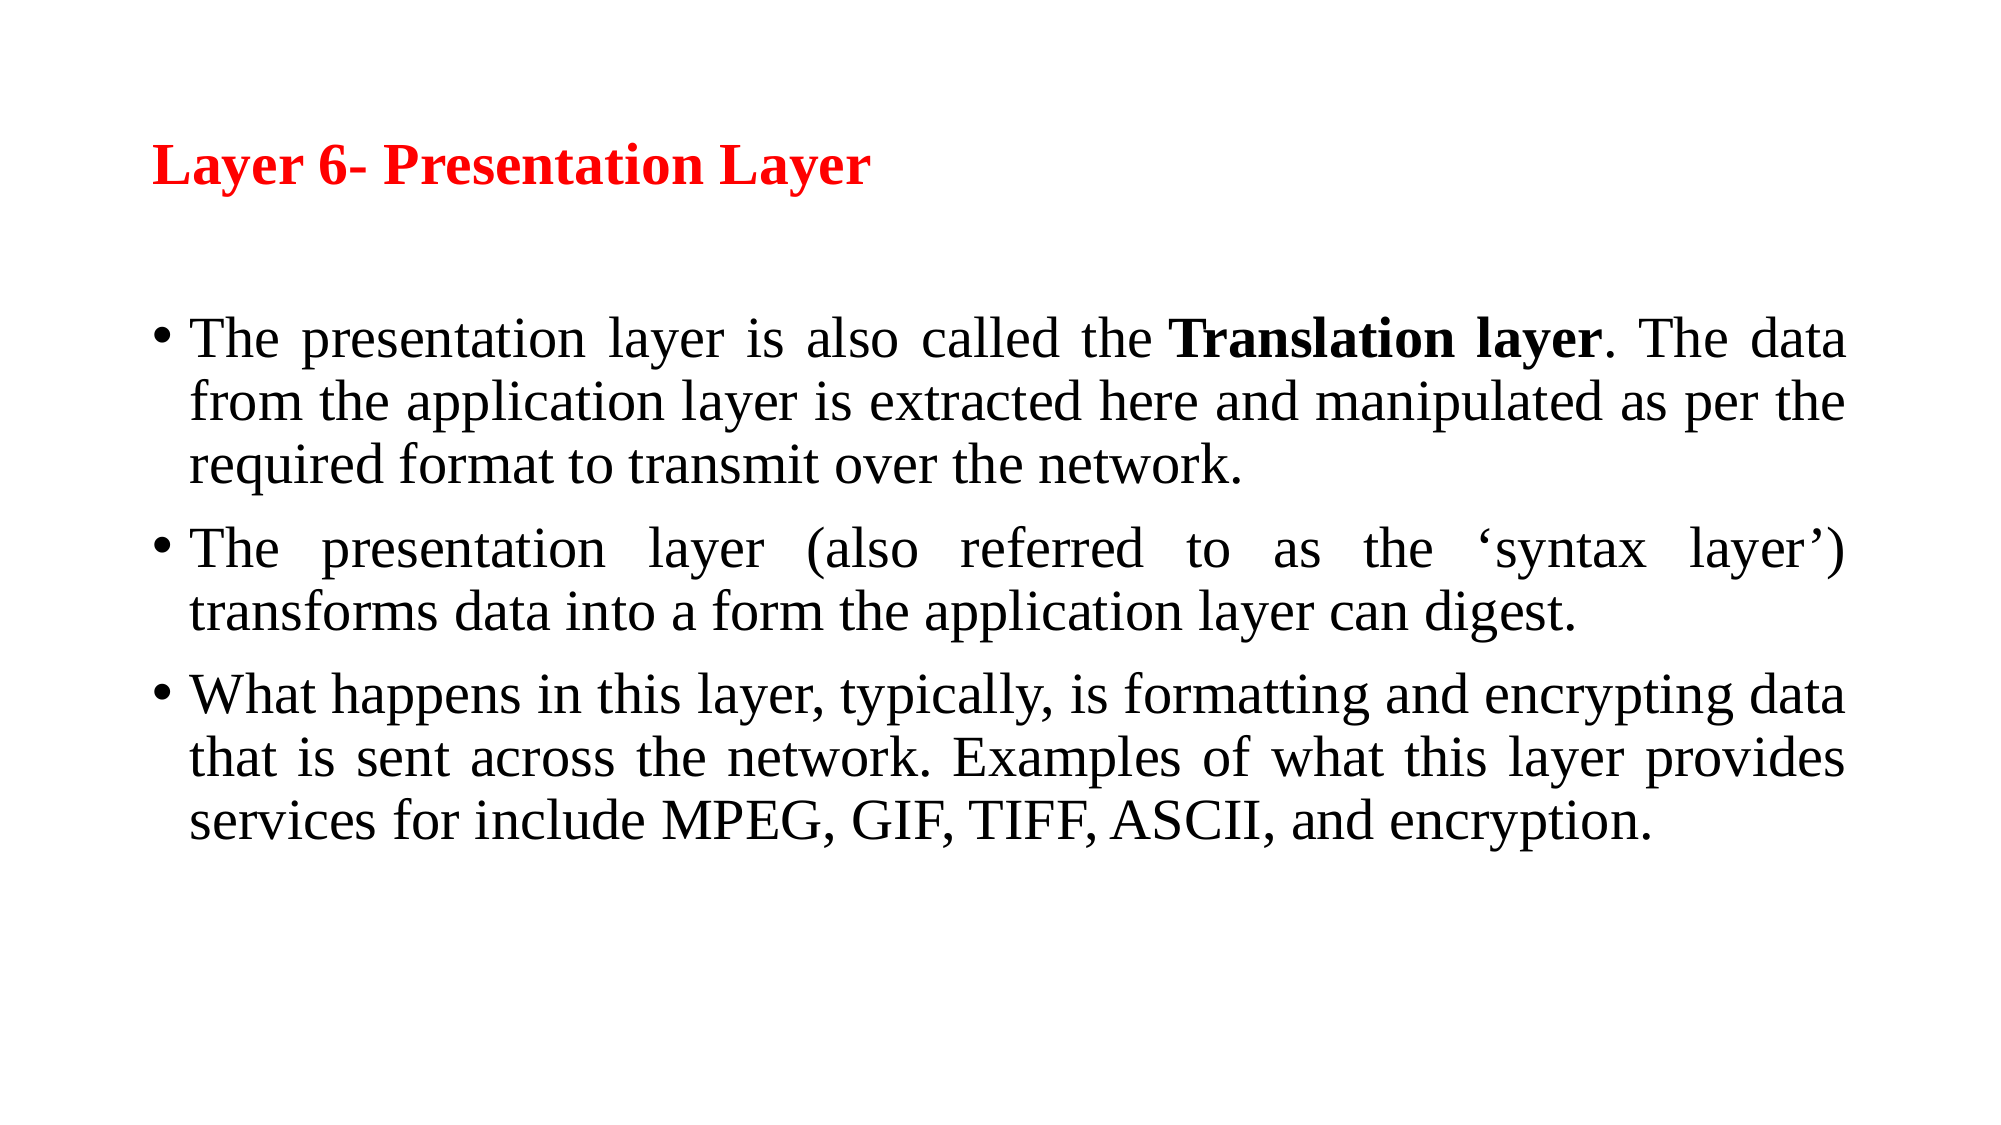

# Layer 6- Presentation Layer
The presentation layer is also called the Translation layer. The data from the application layer is extracted here and manipulated as per the required format to transmit over the network.
The presentation layer (also referred to as the ‘syntax layer’) transforms data into a form the application layer can digest.
What happens in this layer, typically, is formatting and encrypting data that is sent across the network. Examples of what this layer provides services for include MPEG, GIF, TIFF, ASCII, and encryption.